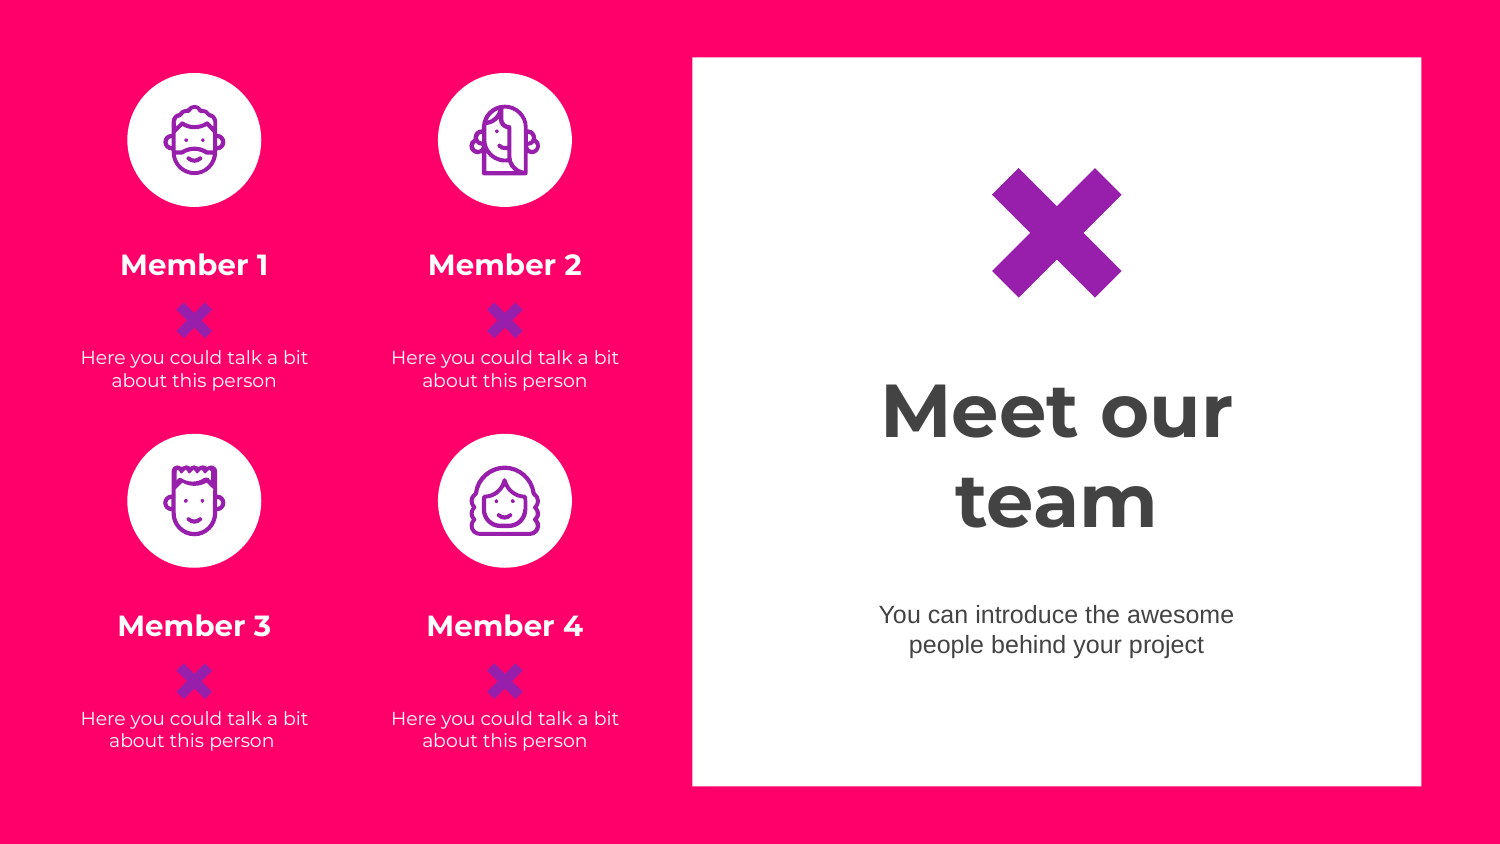

Member 1

Here you could talk a bit about this person
Member 2

Here you could talk a bit about this person

# Meet our team
You can introduce the awesome people behind your project
Member 3

Here you could talk a bit about this person
Member 4

Here you could talk a bit about this person